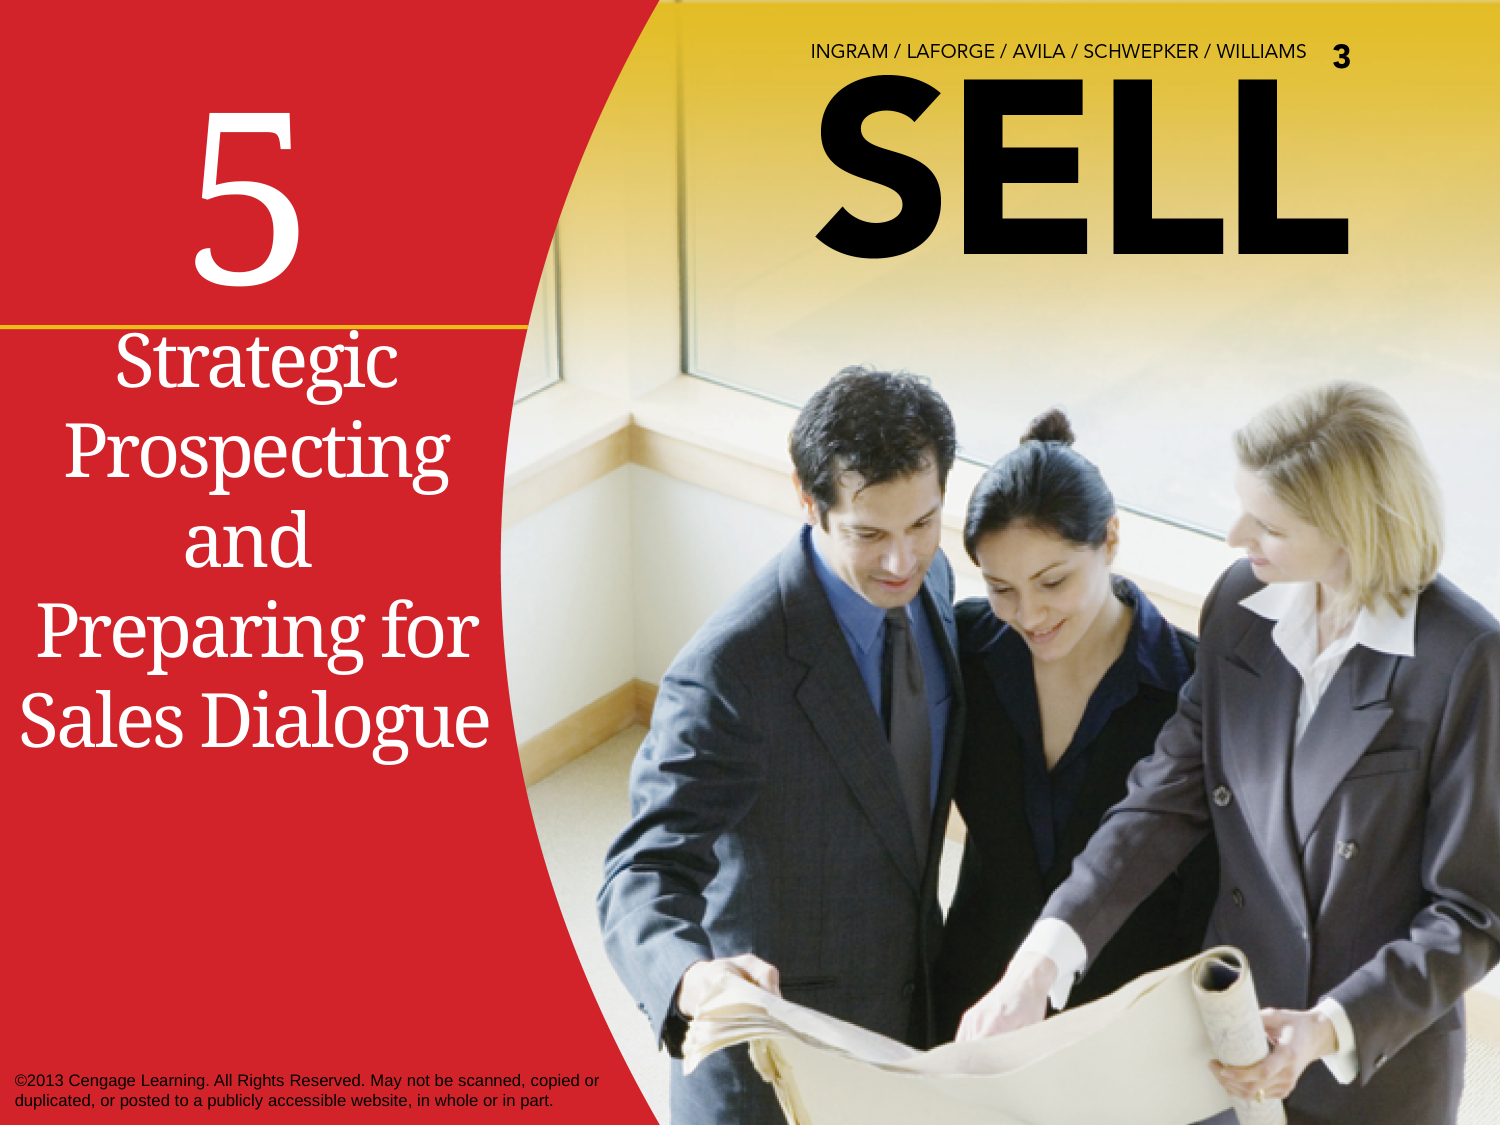

5
# Strategic Prospecting and Preparing for Sales Dialogue